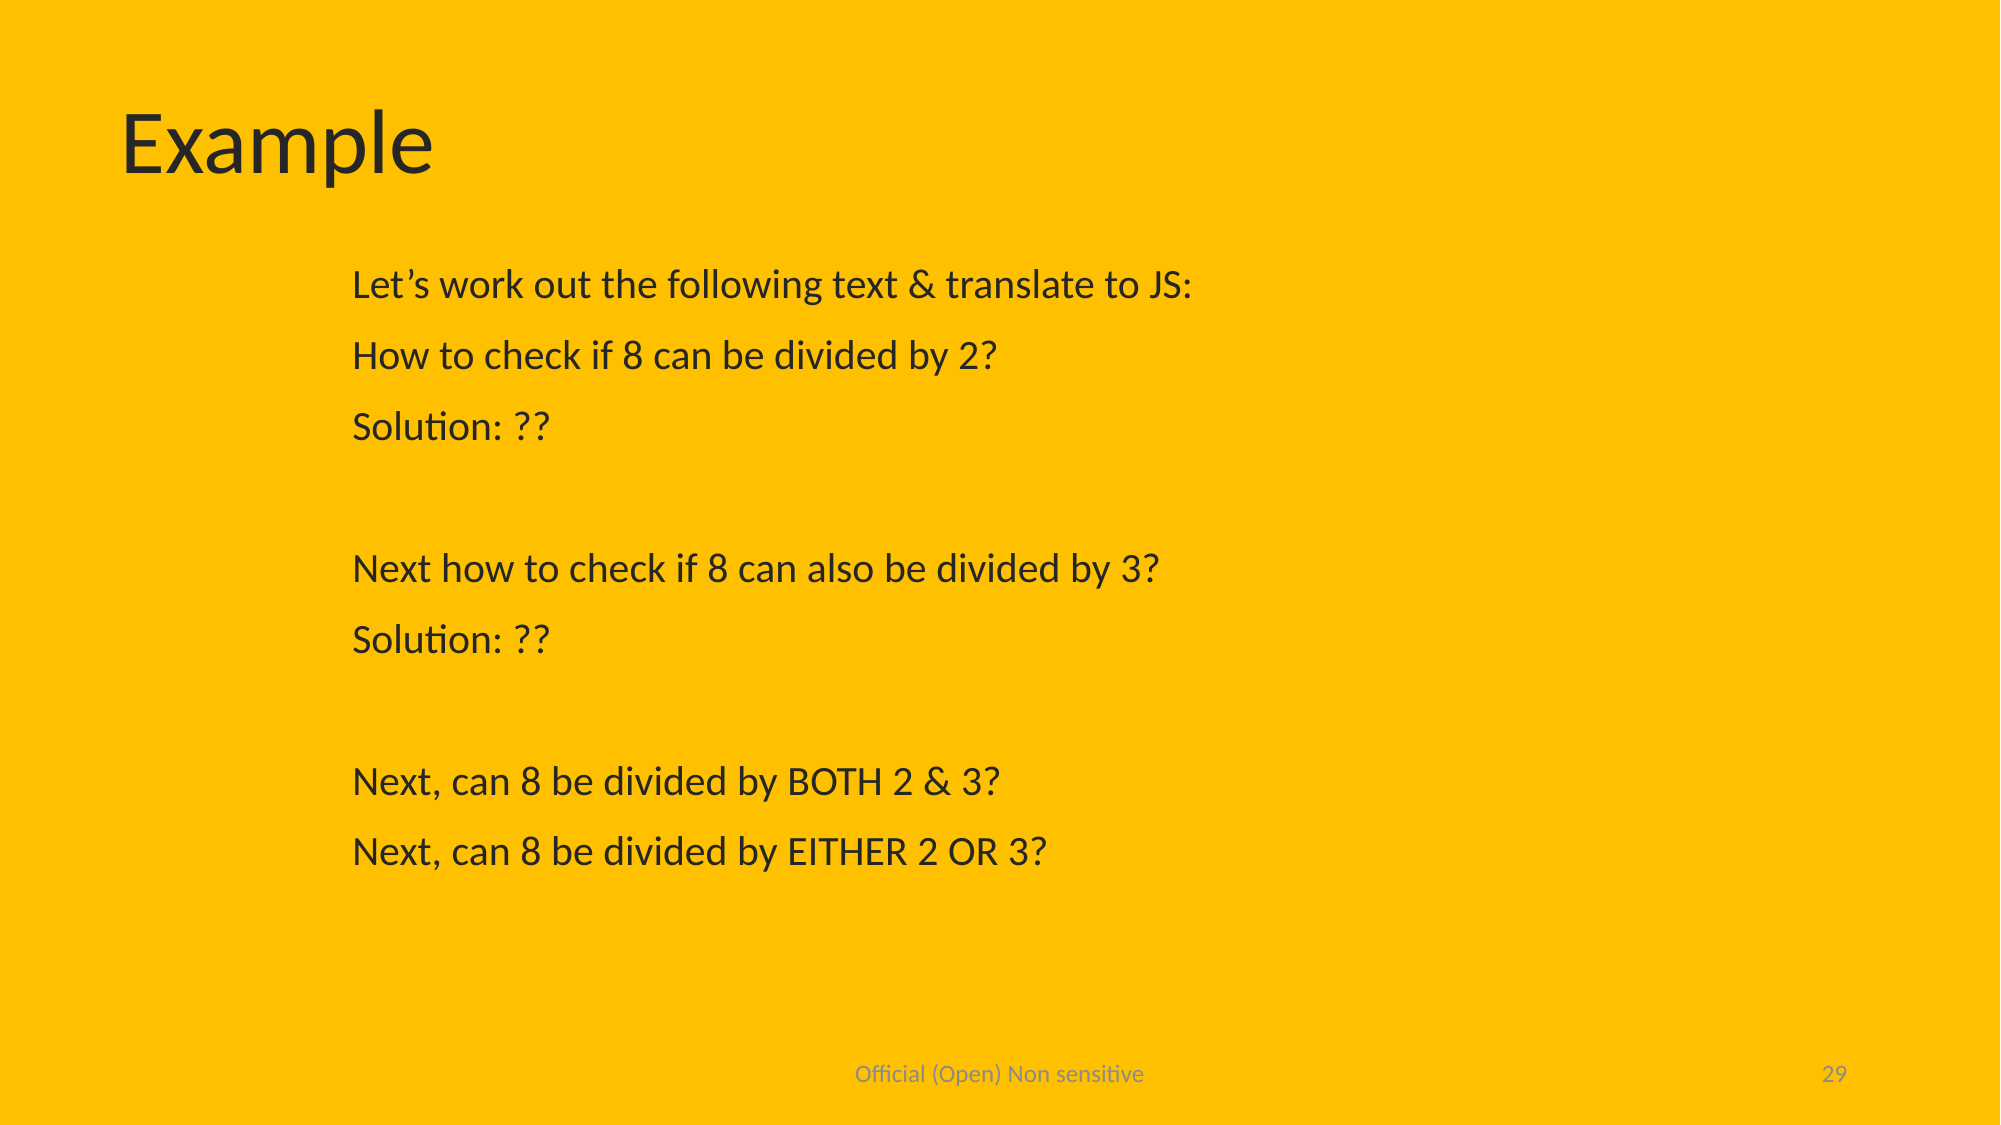

Example
Let’s work out the following text & translate to JS:
How to check if 8 can be divided by 2?
Solution: ??

Next how to check if 8 can also be divided by 3?
Solution: ??

Next, can 8 be divided by BOTH 2 & 3?
Next, can 8 be divided by EITHER 2 OR 3?

Official (Open) Non sensitive
29